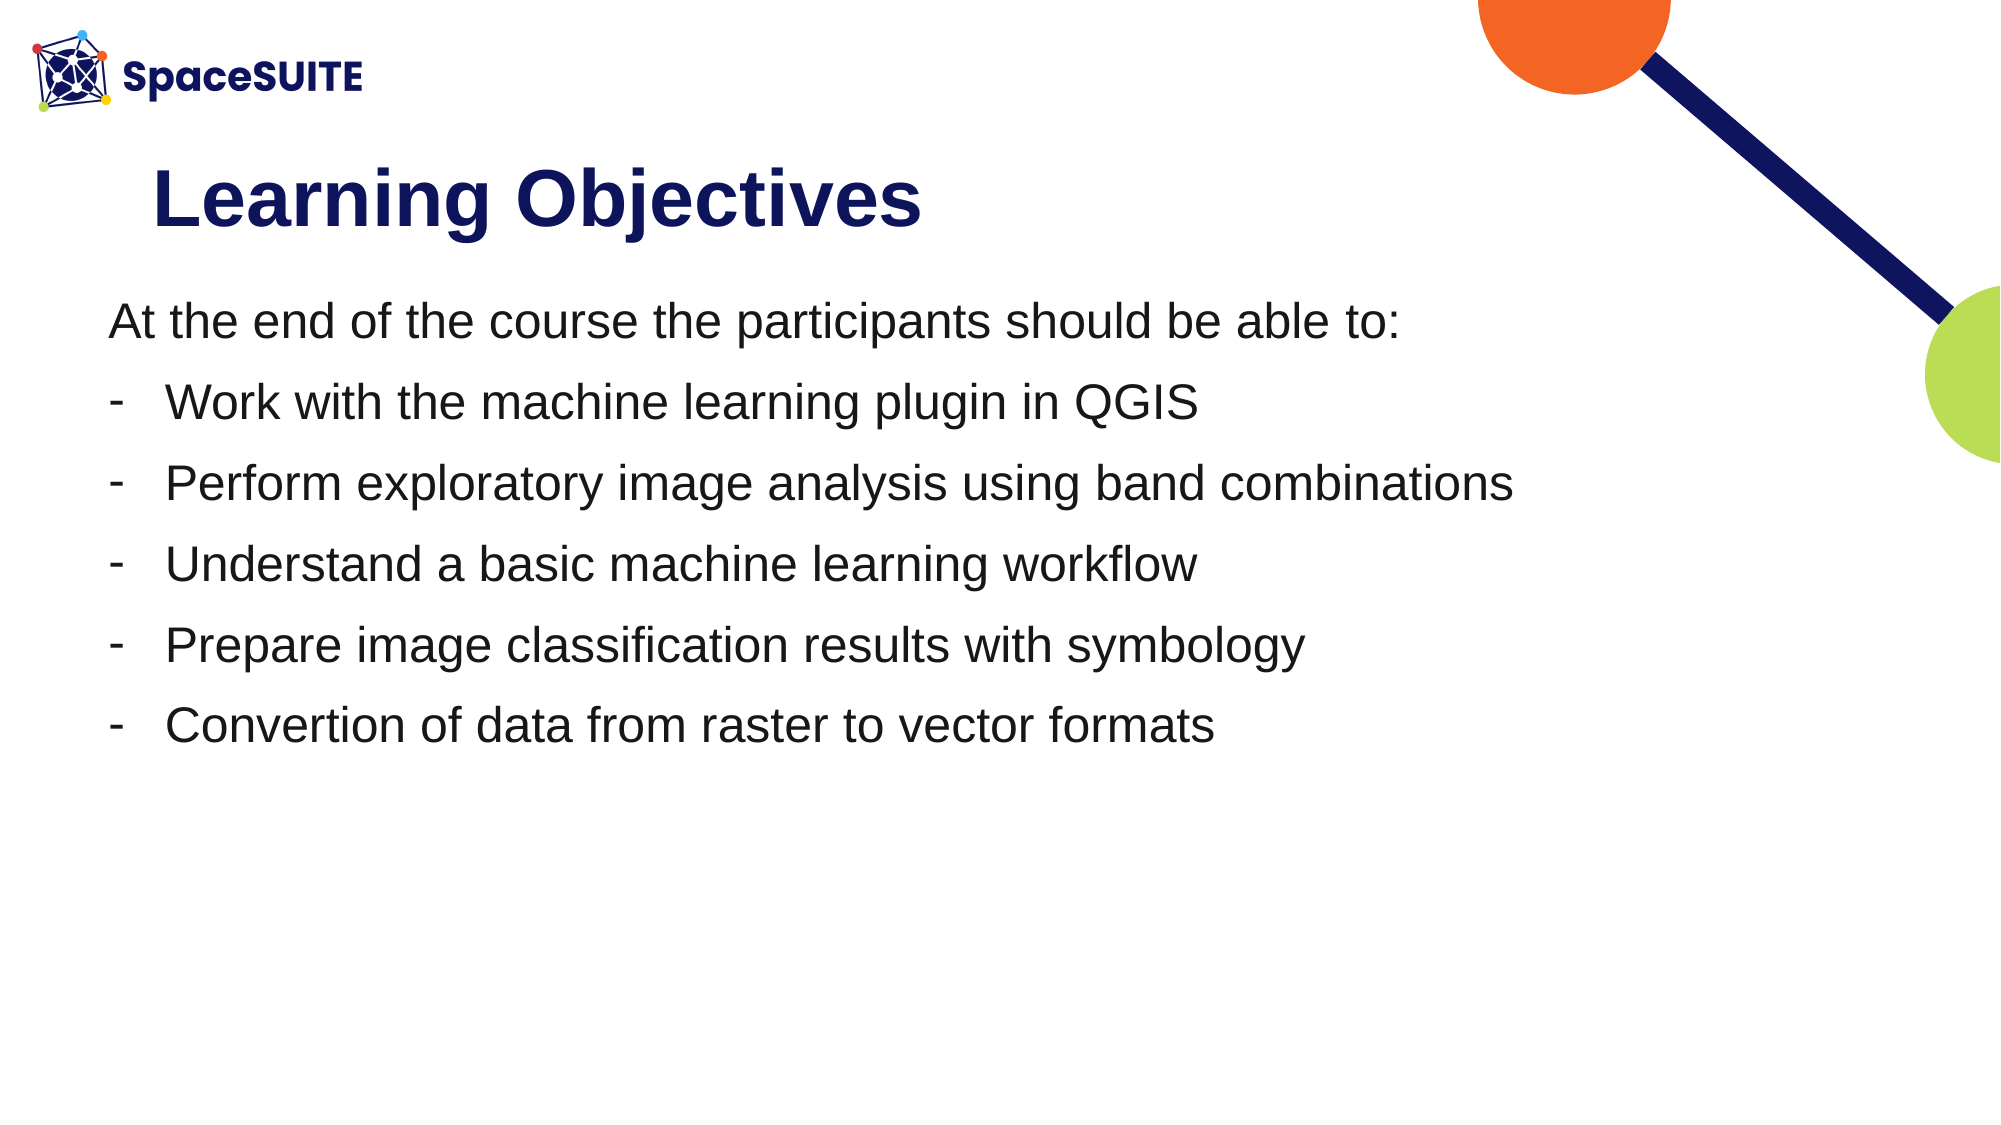

# Learning Objectives
At the end of the course the participants should be able to:
Work with the machine learning plugin in QGIS
Perform exploratory image analysis using band combinations
Understand a basic machine learning workflow
Prepare image classification results with symbology
Convertion of data from raster to vector formats